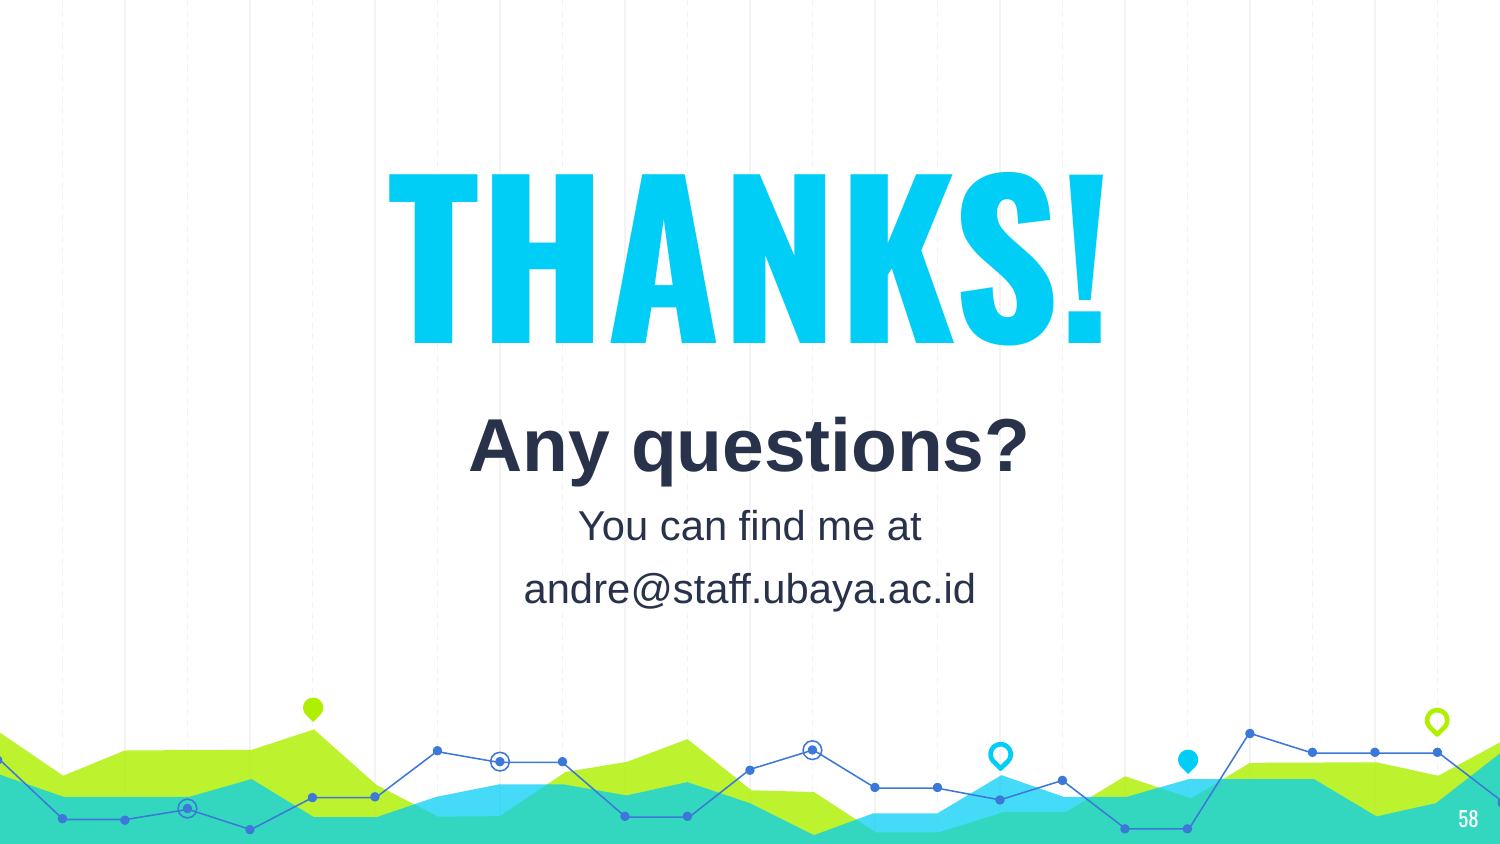

THANKS!
Any questions?
You can find me at
andre@staff.ubaya.ac.id

58